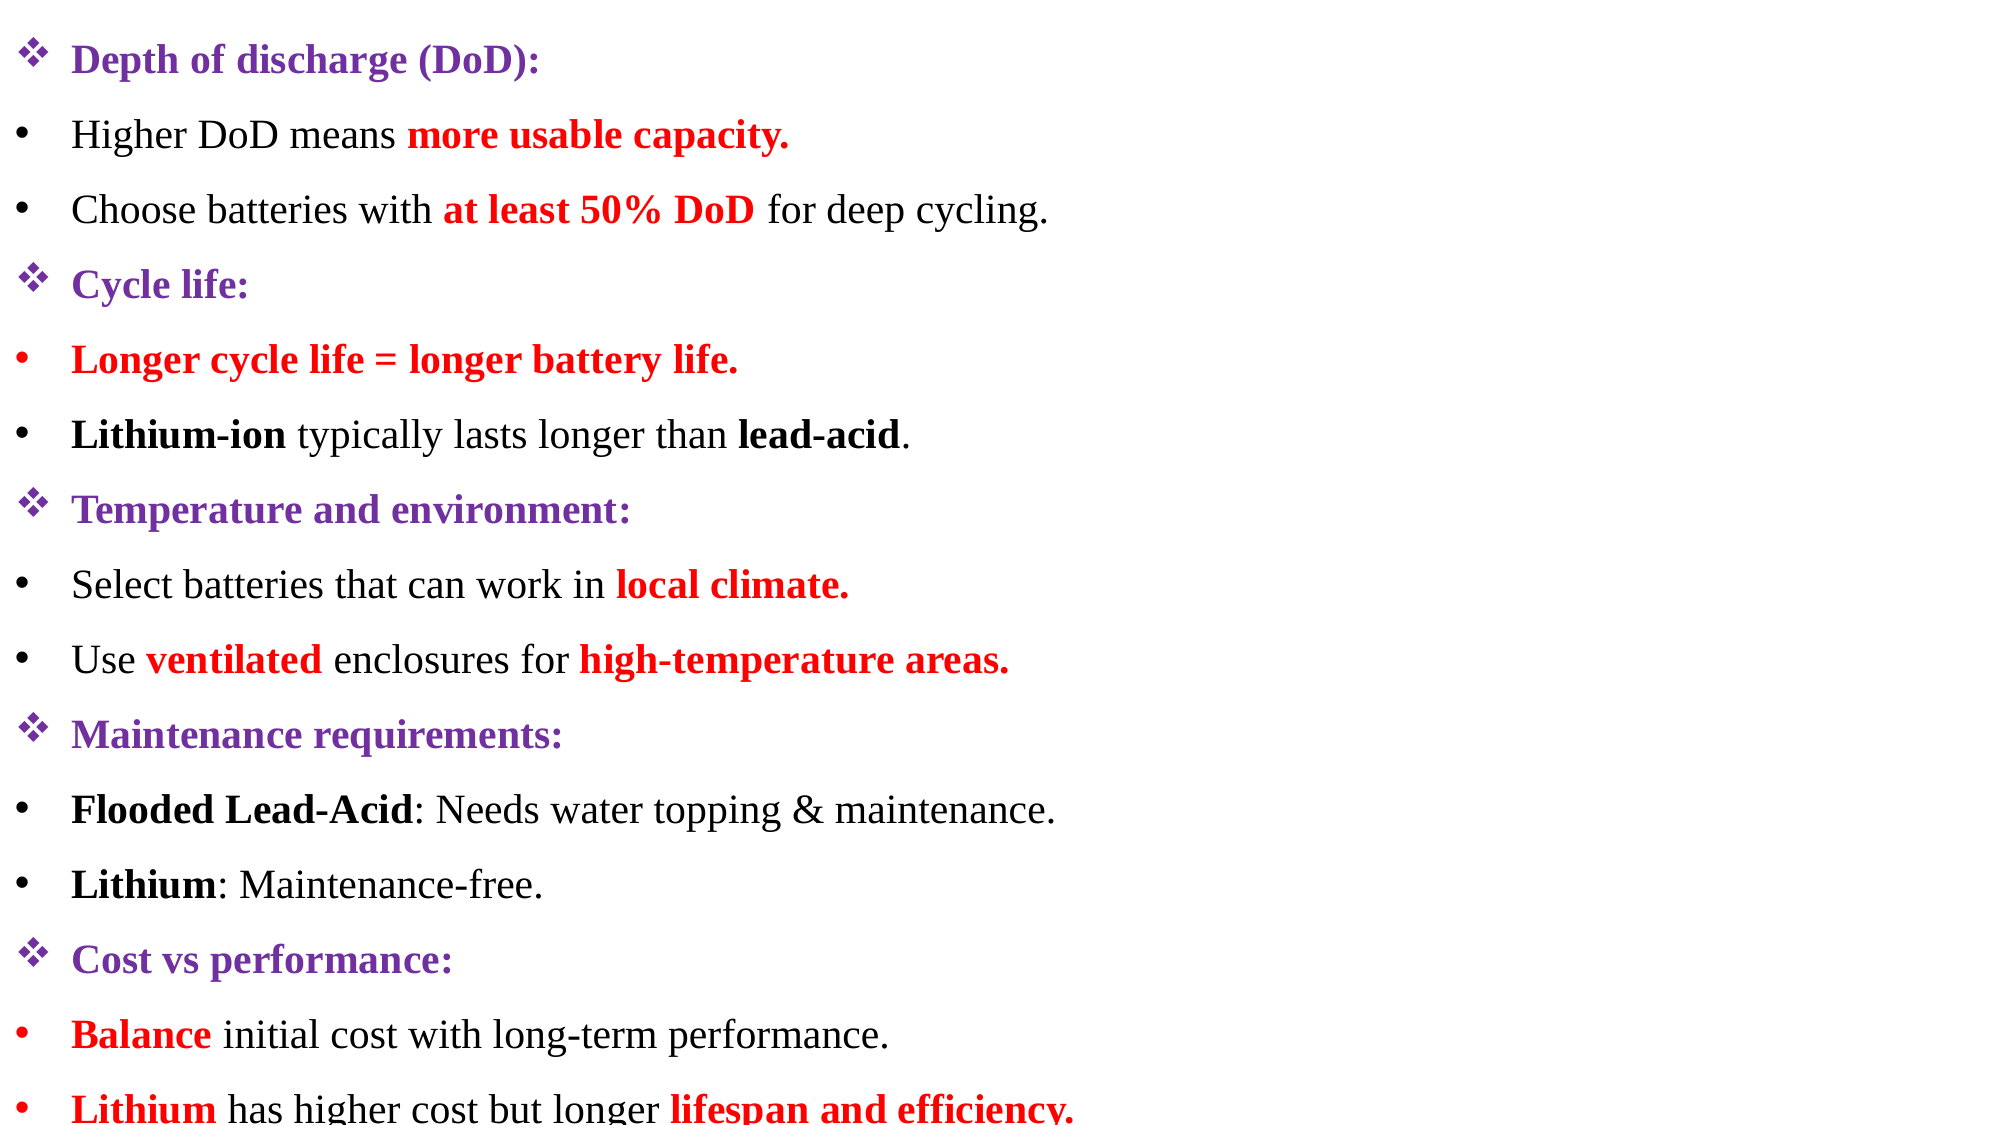

Depth of discharge (DoD):
Higher DoD means more usable capacity.
Choose batteries with at least 50% DoD for deep cycling.
Cycle life:
Longer cycle life = longer battery life.
Lithium-ion typically lasts longer than lead-acid.
Temperature and environment:
Select batteries that can work in local climate.
Use ventilated enclosures for high-temperature areas.
Maintenance requirements:
Flooded Lead-Acid: Needs water topping & maintenance.
Lithium: Maintenance-free.
Cost vs performance:
Balance initial cost with long-term performance.
Lithium has higher cost but longer lifespan and efficiency.